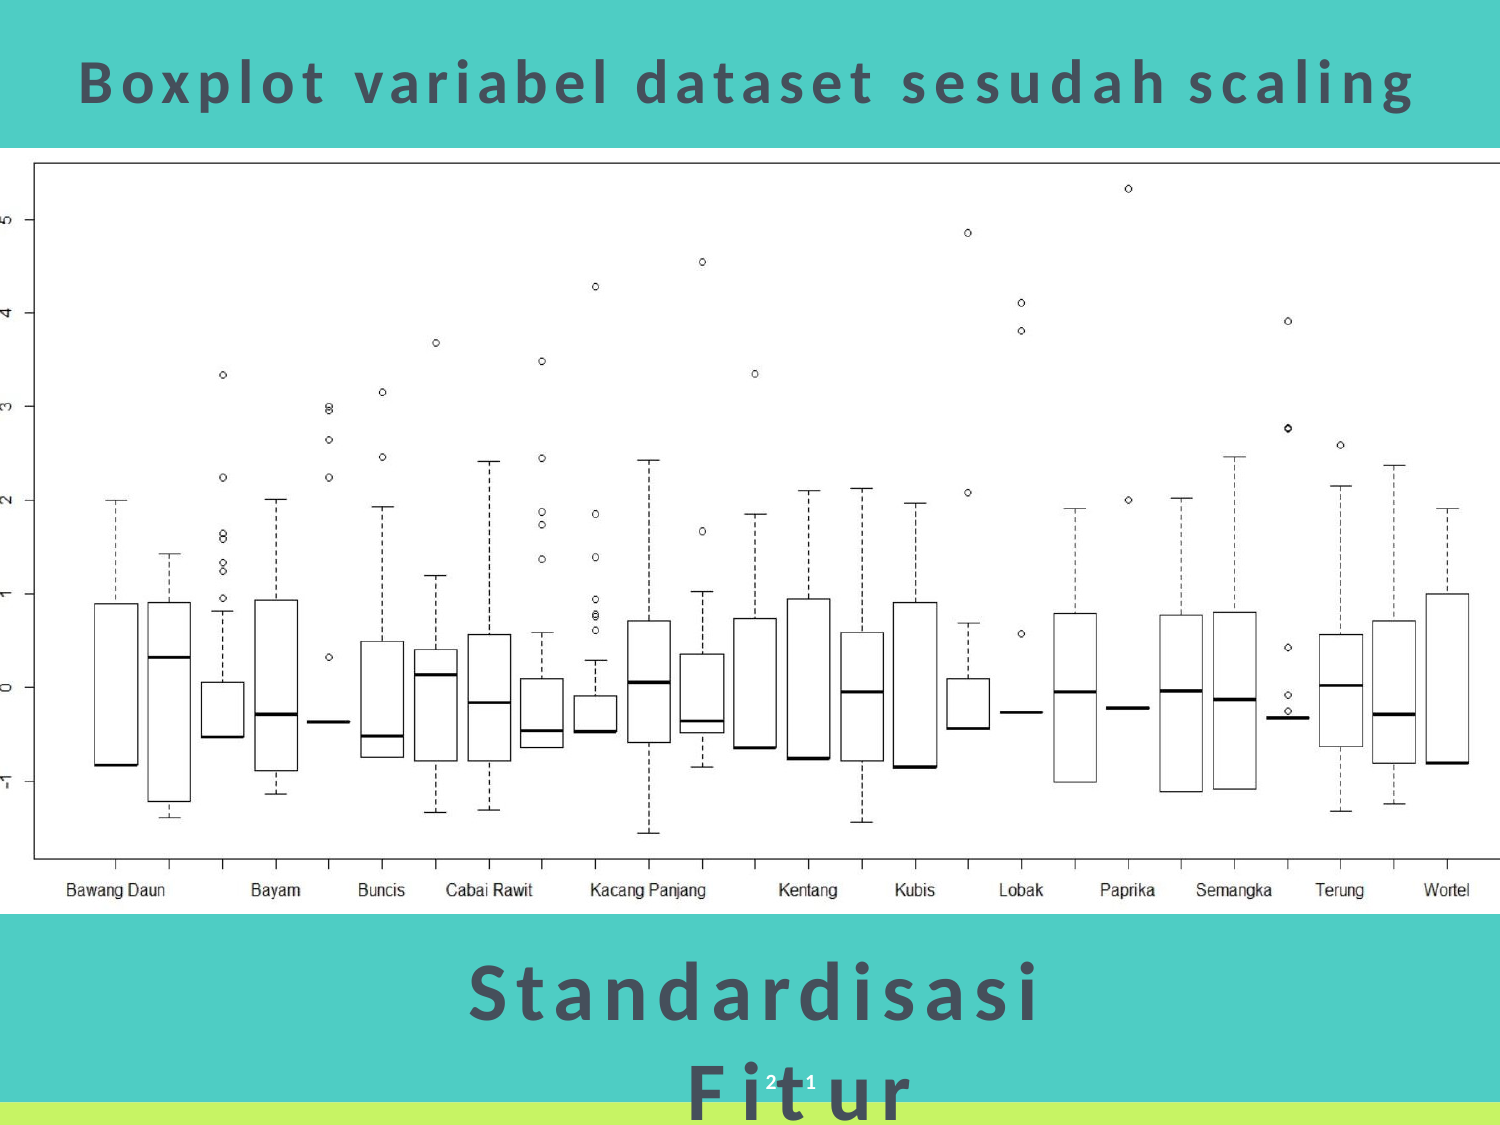

# Boxplot variabel dataset sesudah scaling

Standardisasi  Fi2t1  ur